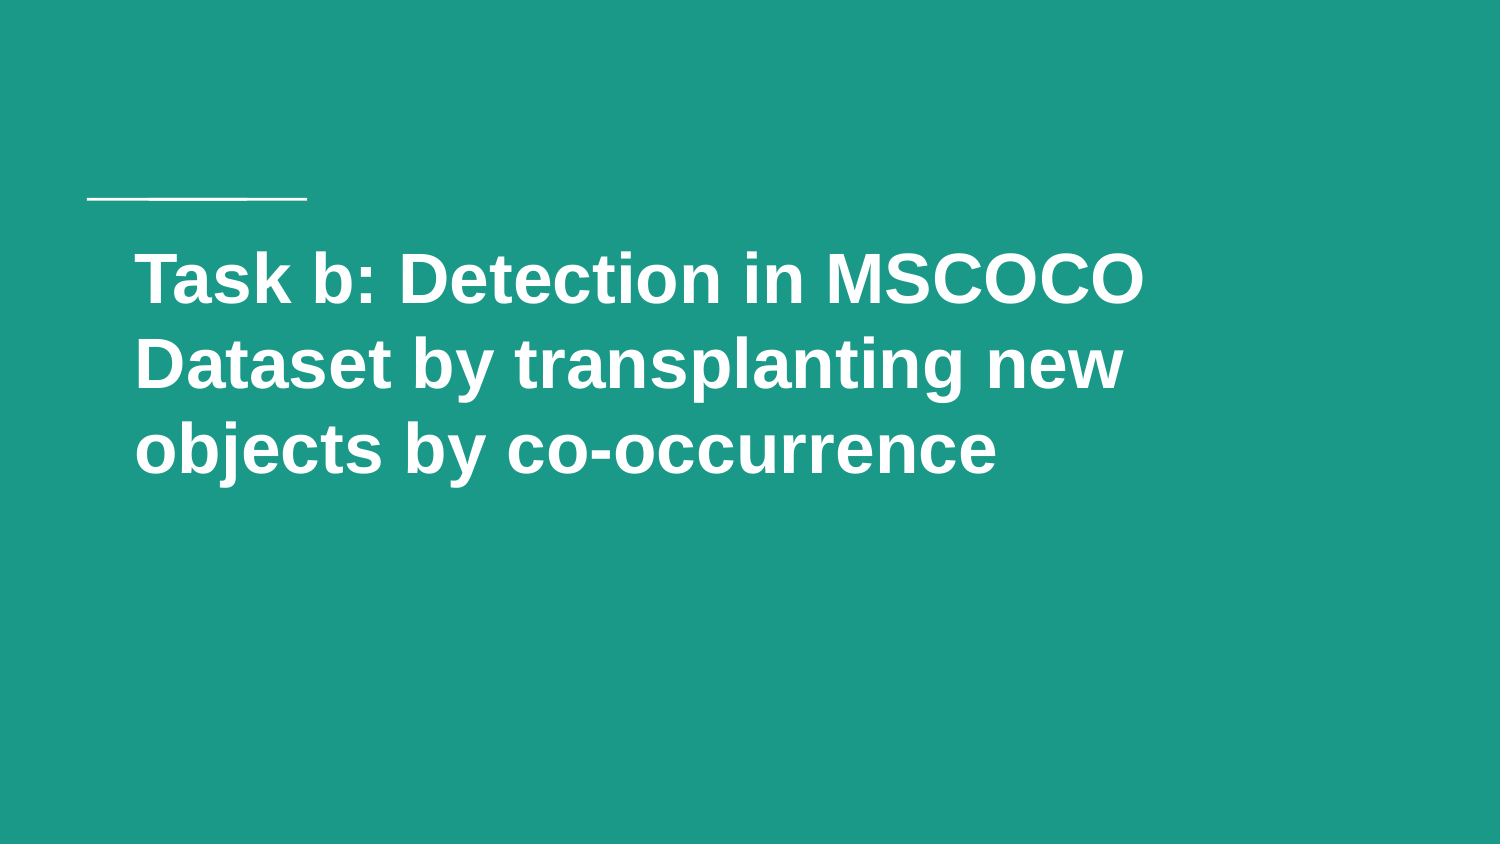

# Task b: Detection in MSCOCO Dataset by transplanting new objects by co-occurrence